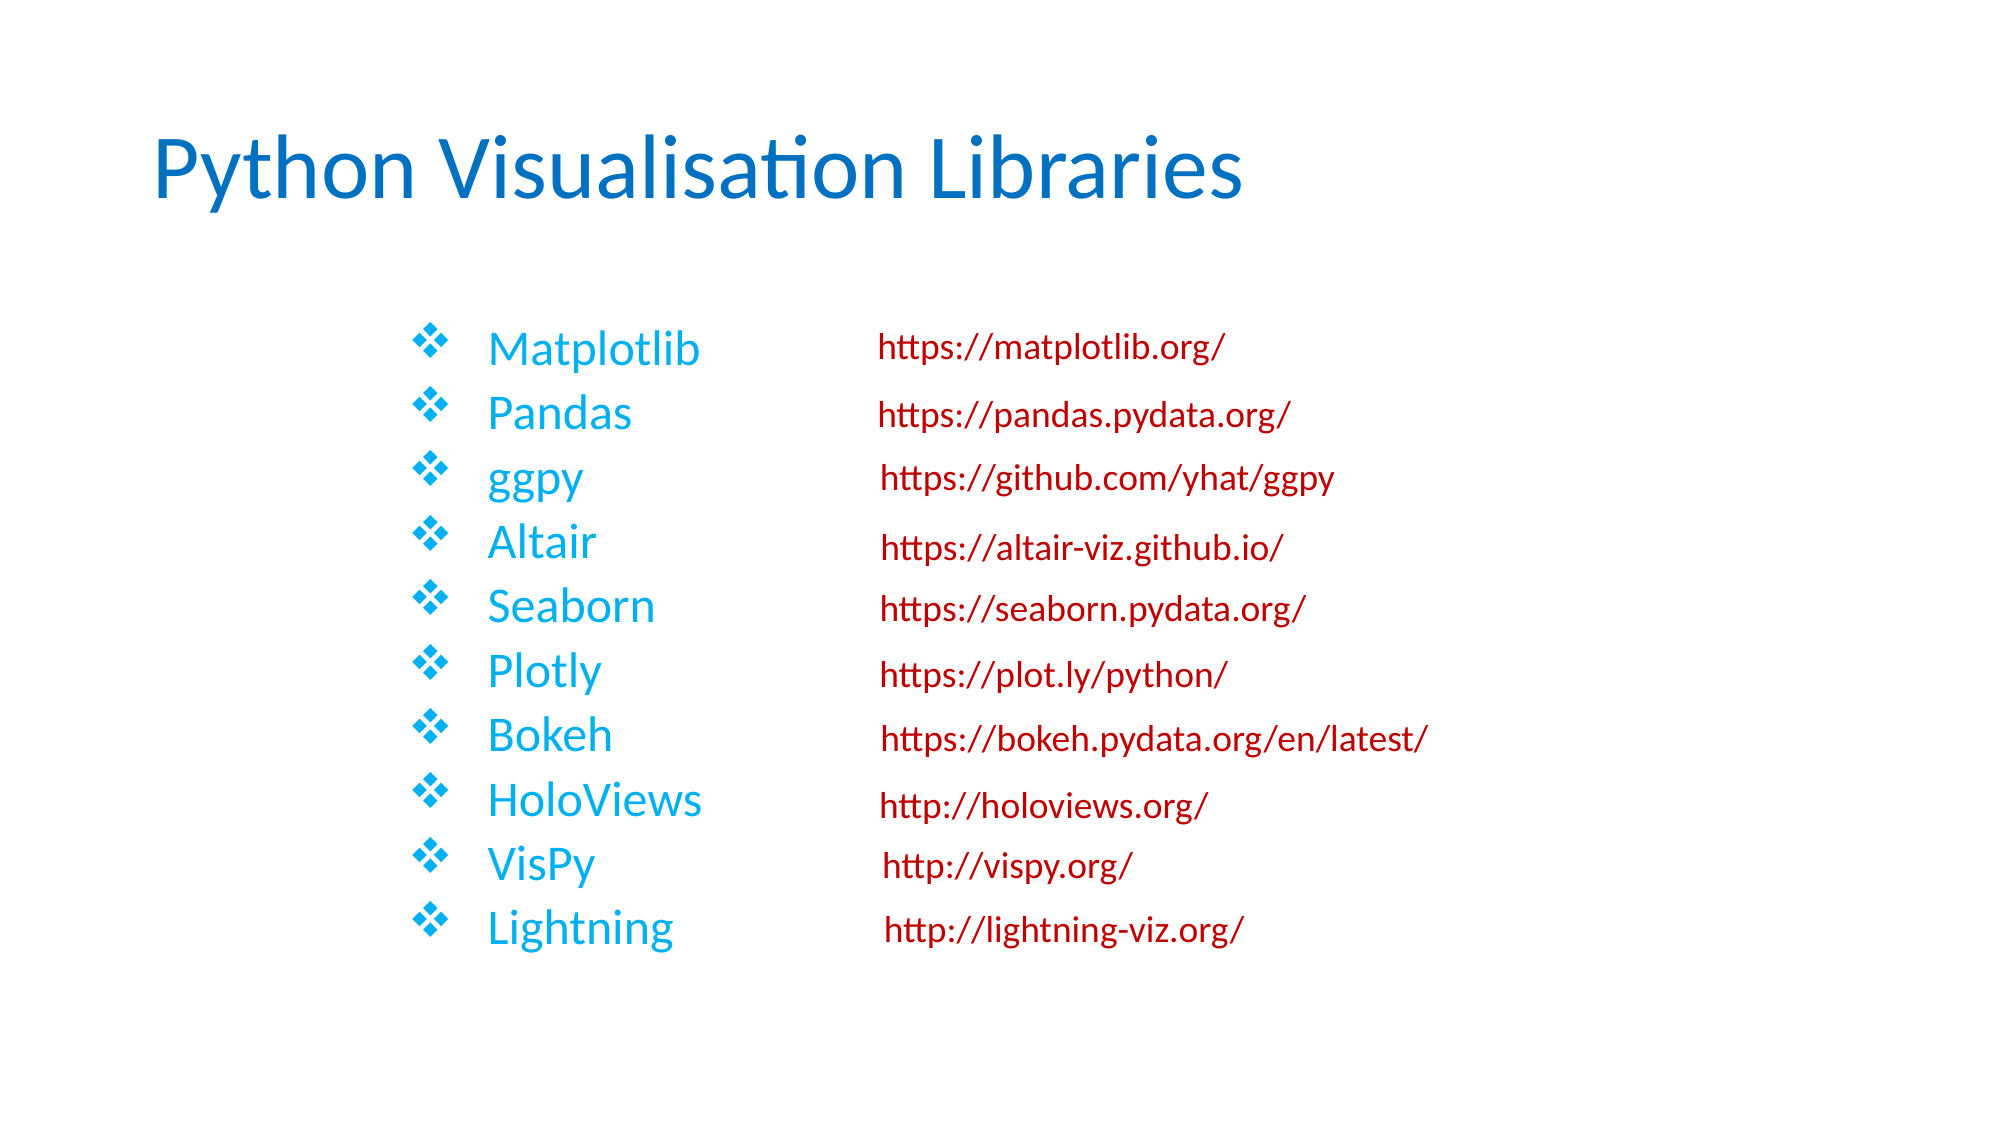

# Python Visualisation Libraries
   Matplotlib
   Pandas
   ggpy
   Altair
   Seaborn
   Plotly
   Bokeh
   HoloViews
   VisPy
   Lightning
https://matplotlib.org/
https://pandas.pydata.org/
https://github.com/yhat/ggpy
https://altair-viz.github.io/
https://seaborn.pydata.org/
https://plot.ly/python/
https://bokeh.pydata.org/en/latest/
http://holoviews.org/
http://vispy.org/
http://lightning-viz.org/